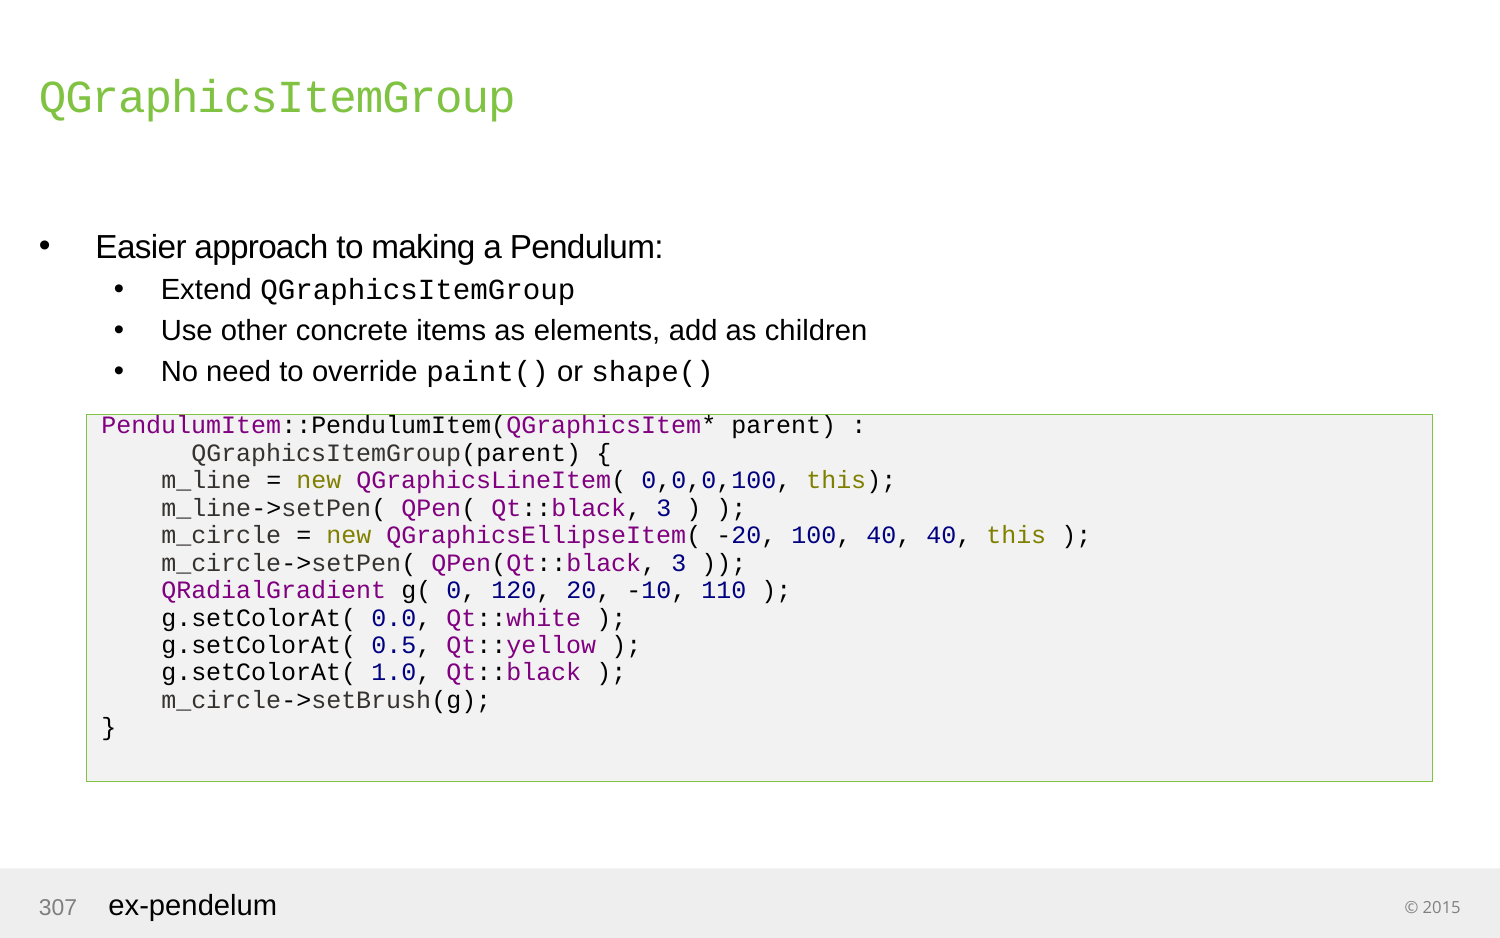

# QGraphicsItemGroup
Easier approach to making a Pendulum:
Extend QGraphicsItemGroup
Use other concrete items as elements, add as children
No need to override paint() or shape()
PendulumItem::PendulumItem(QGraphicsItem* parent) :
      QGraphicsItemGroup(parent) {
    m_line = new QGraphicsLineItem( 0,0,0,100, this);
    m_line->setPen( QPen( Qt::black, 3 ) );
    m_circle = new QGraphicsEllipseItem( -20, 100, 40, 40, this );
    m_circle->setPen( QPen(Qt::black, 3 ));
    QRadialGradient g( 0, 120, 20, -10, 110 );
    g.setColorAt( 0.0, Qt::white );
    g.setColorAt( 0.5, Qt::yellow );
    g.setColorAt( 1.0, Qt::black );
    m_circle->setBrush(g);
}
307
ex-pendelum
© 2015